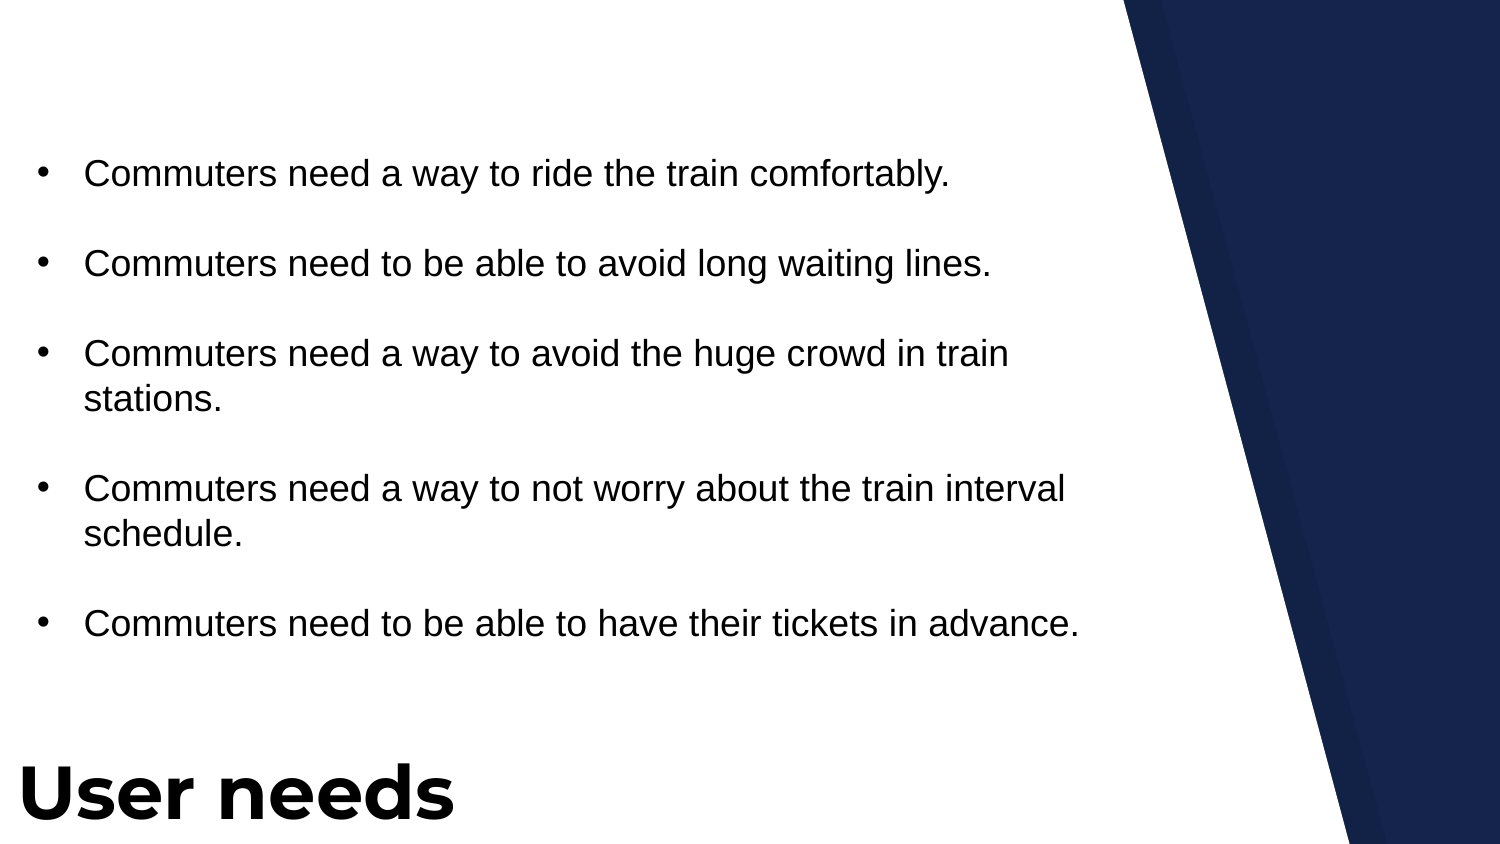

Commuters need a way to ride the train comfortably.

Commuters need to be able to avoid long waiting lines.

Commuters need a way to avoid the huge crowd in train stations.

Commuters need a way to not worry about the train interval schedule.

Commuters need to be able to have their tickets in advance.

User needs